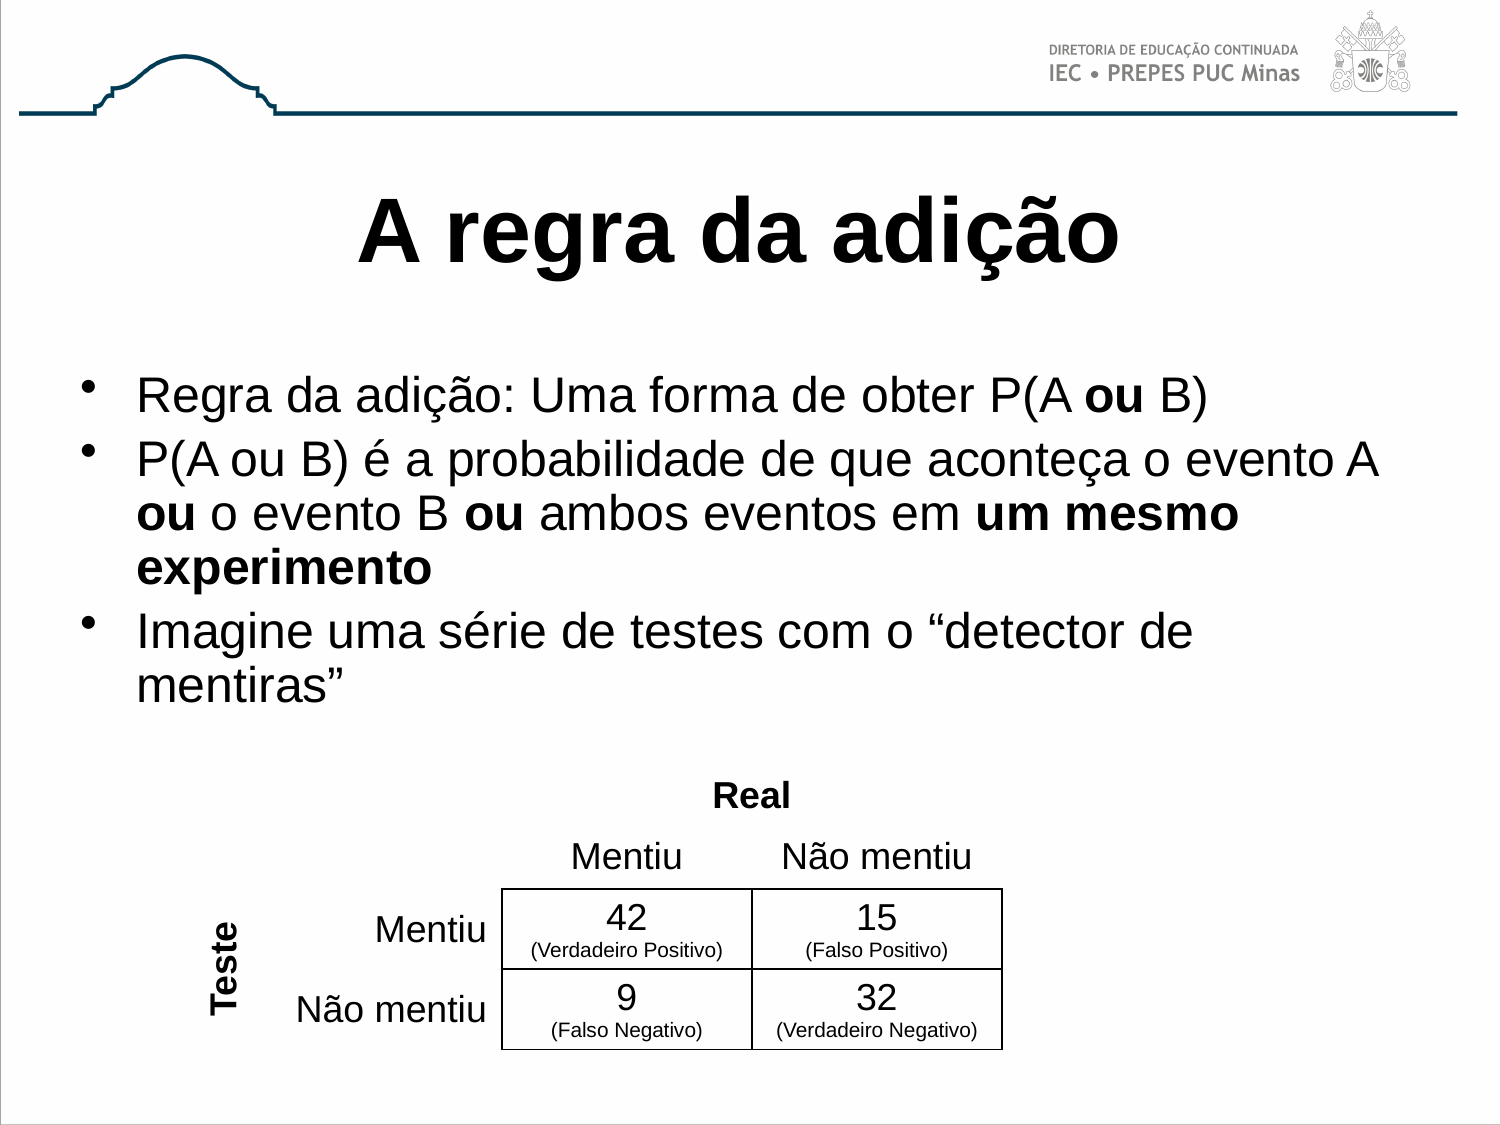

# A regra da adição
Regra da adição: Uma forma de obter P(A ou B)
P(A ou B) é a probabilidade de que aconteça o evento A ou o evento B ou ambos eventos em um mesmo experimento
Imagine uma série de testes com o “detector de mentiras”
|  |  | Real |  |
| --- | --- | --- | --- |
|  |  | Mentiu | Não mentiu |
| Teste | Mentiu | 42 (Verdadeiro Positivo) | 15 (Falso Positivo) |
|  | Não mentiu | 9 (Falso Negativo) | 32 (Verdadeiro Negativo) |